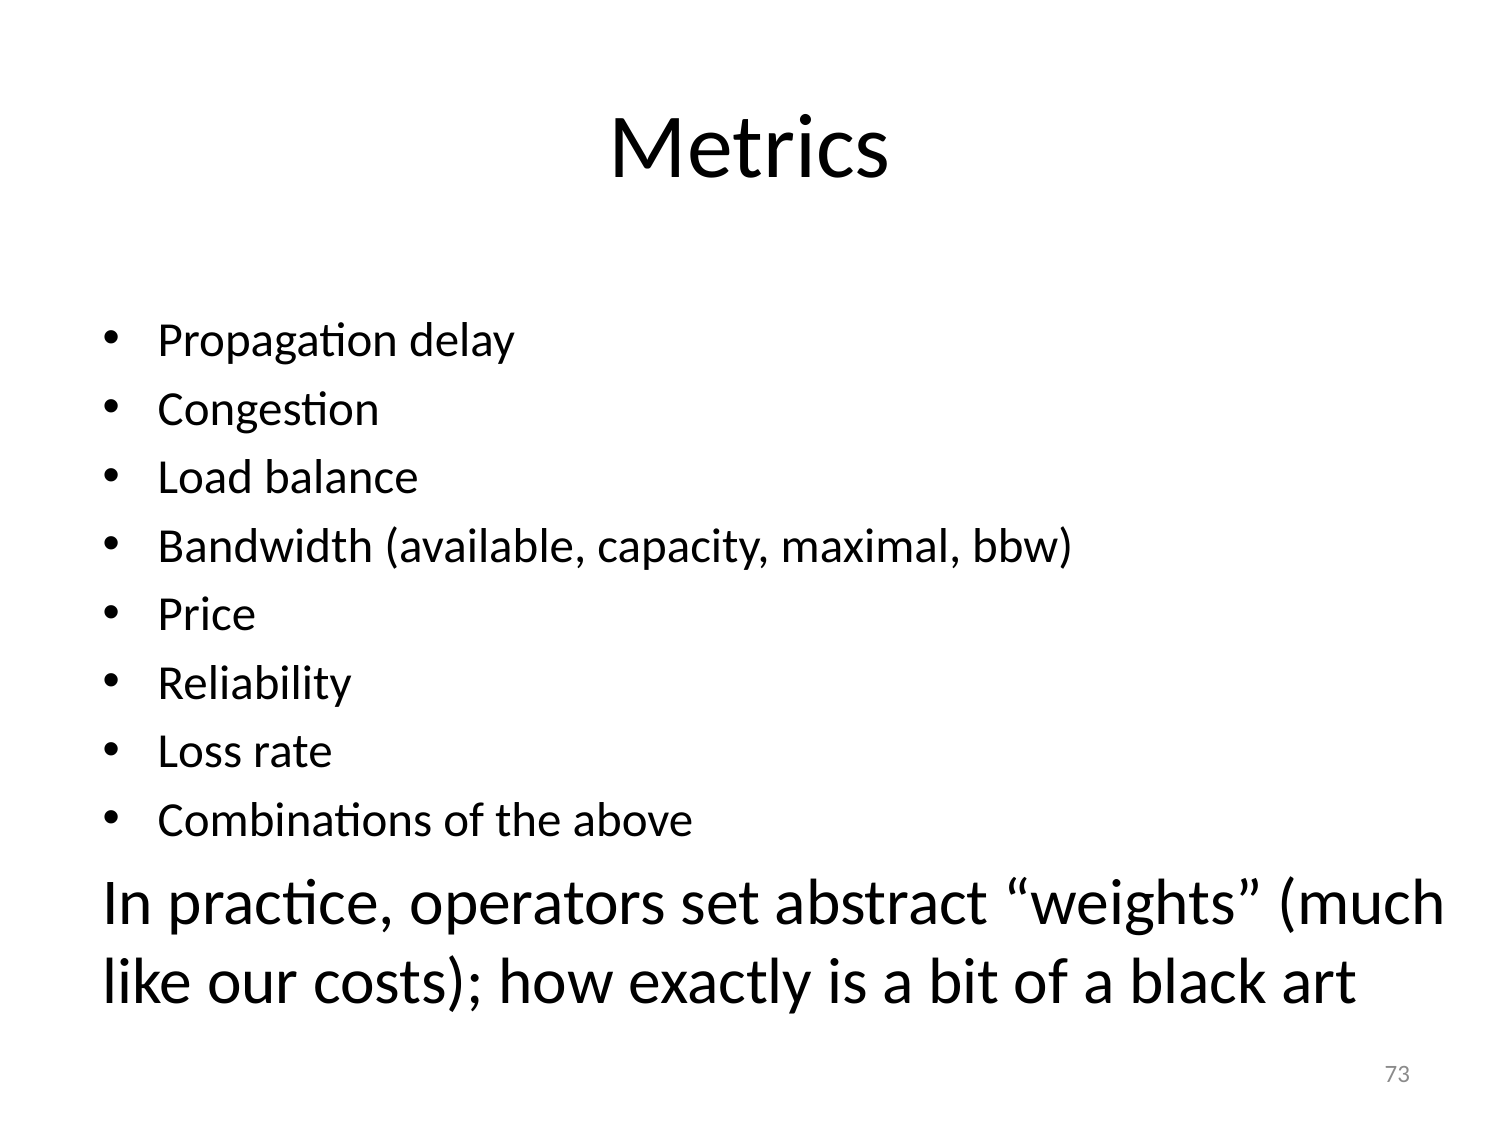

# Metrics
Propagation delay
Congestion
Load balance
Bandwidth (available, capacity, maximal, bbw)
Price
Reliability
Loss rate
Combinations of the above
In practice, operators set abstract “weights” (much like our costs); how exactly is a bit of a black art

73